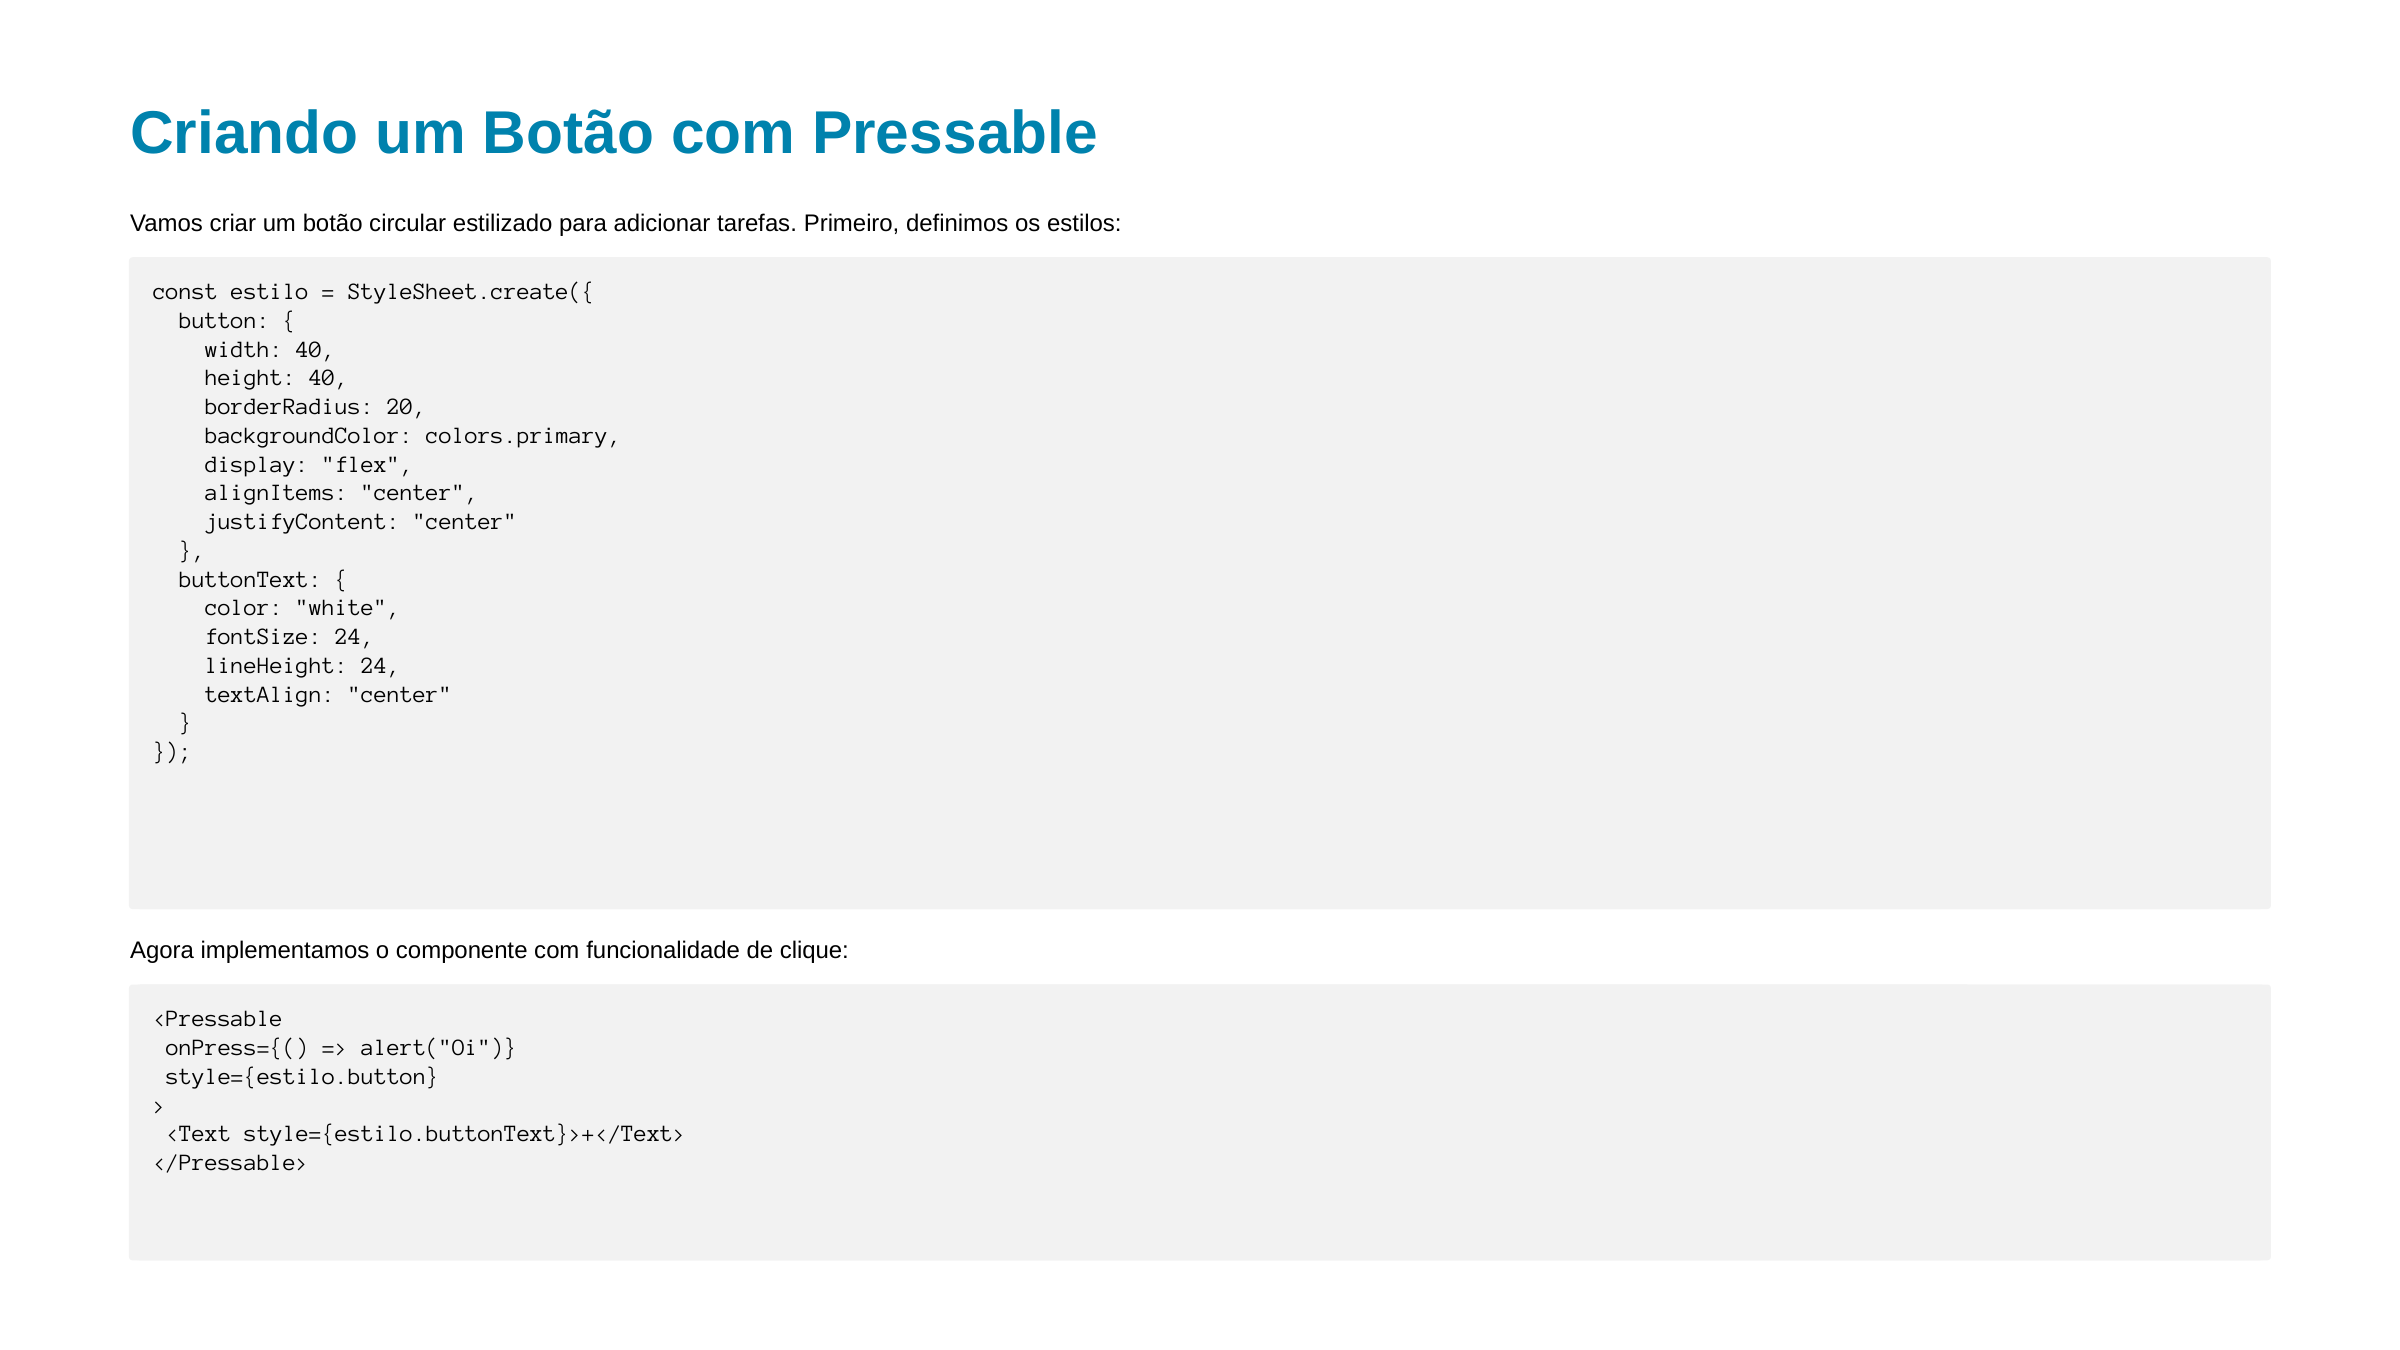

Criando um Botão com Pressable
Vamos criar um botão circular estilizado para adicionar tarefas. Primeiro, definimos os estilos:

const estilo = StyleSheet.create({
  button: {
    width: 40,
    height: 40,
    borderRadius: 20,
    backgroundColor: colors.primary,
    display: "flex",
    alignItems: "center",
    justifyContent: "center"
  },
  buttonText: {
    color: "white",
    fontSize: 24,
    lineHeight: 24,
    textAlign: "center"
  }
});

Agora implementamos o componente com funcionalidade de clique:

<Pressable
 onPress={() => alert("Oi")}
 style={estilo.button}
>
 <Text style={estilo.buttonText}>+</Text>
</Pressable>